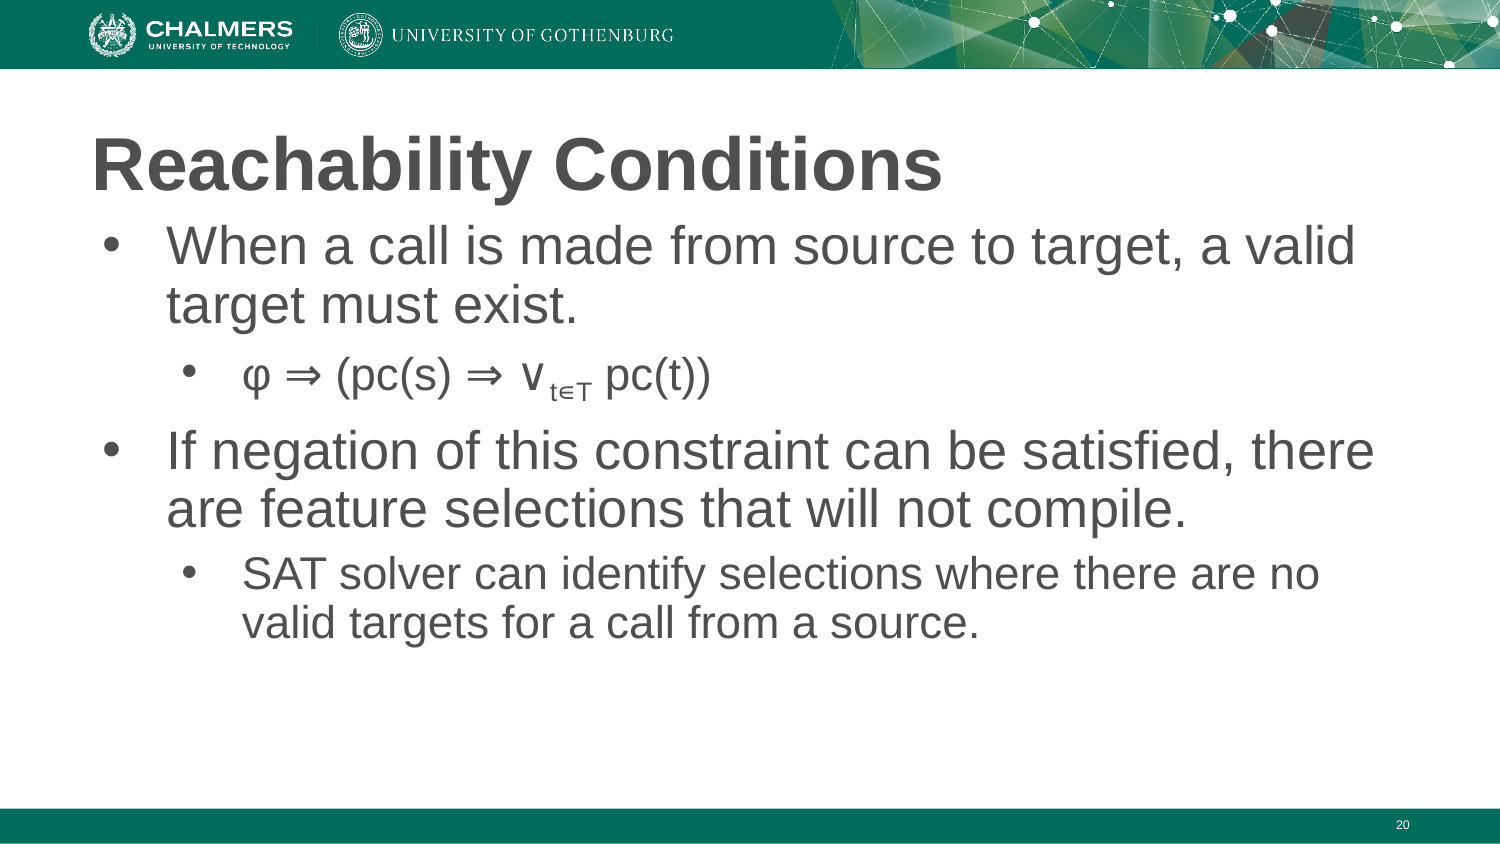

# Reachability Conditions
When a call is made from source to target, a valid target must exist.
φ ⇒ (pc(s) ⇒ ∨t∊T pc(t))
If negation of this constraint can be satisfied, there are feature selections that will not compile.
SAT solver can identify selections where there are no valid targets for a call from a source.
20